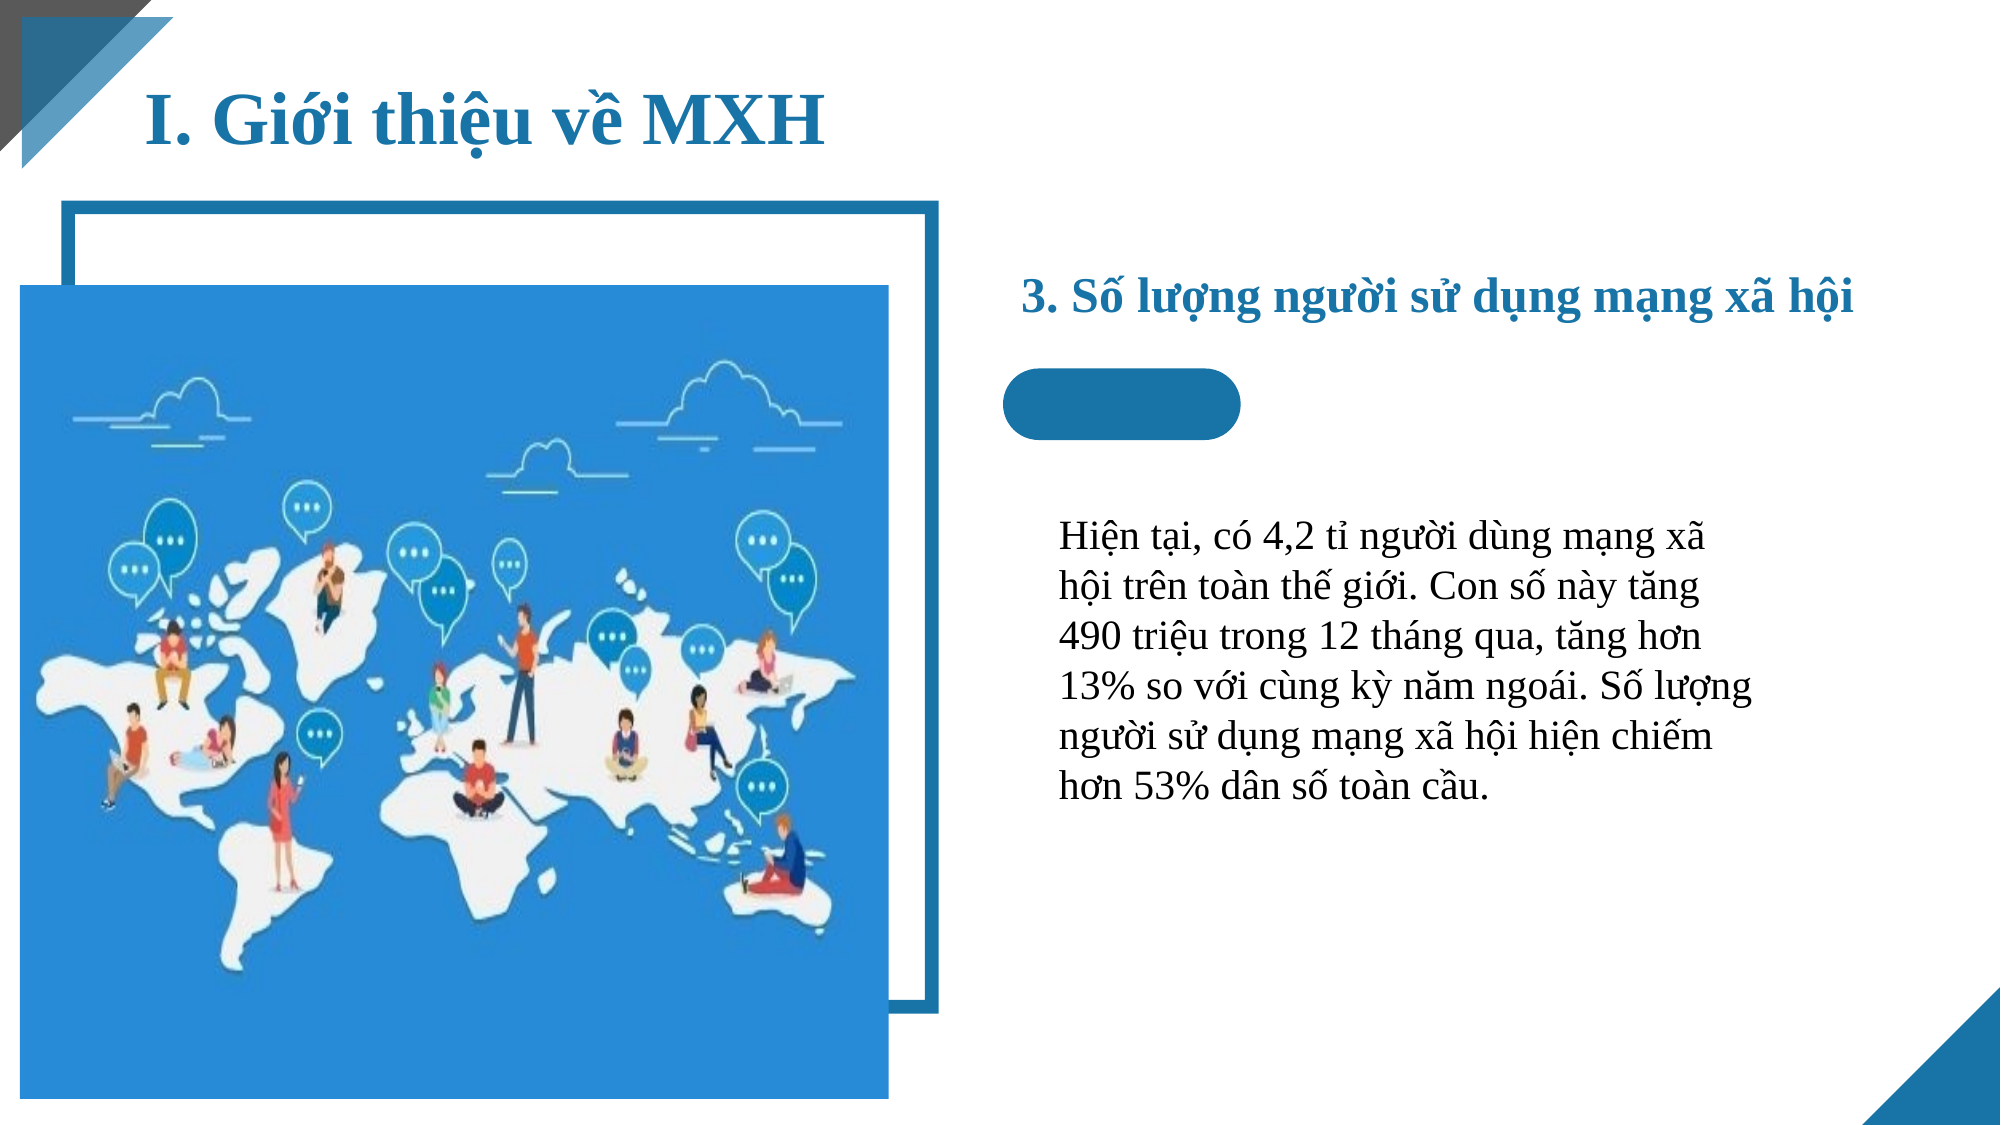

I. Giới thiệu về MXH

3. Số lượng người sử dụng mạng xã hội

Hiện tại, có 4,2 tỉ người dùng mạng xã hội trên toàn thế giới. Con số này tăng 490 triệu trong 12 tháng qua, tăng hơn 13% so với cùng kỳ năm ngoái. Số lượng người sử dụng mạng xã hội hiện chiếm hơn 53% dân số toàn cầu.